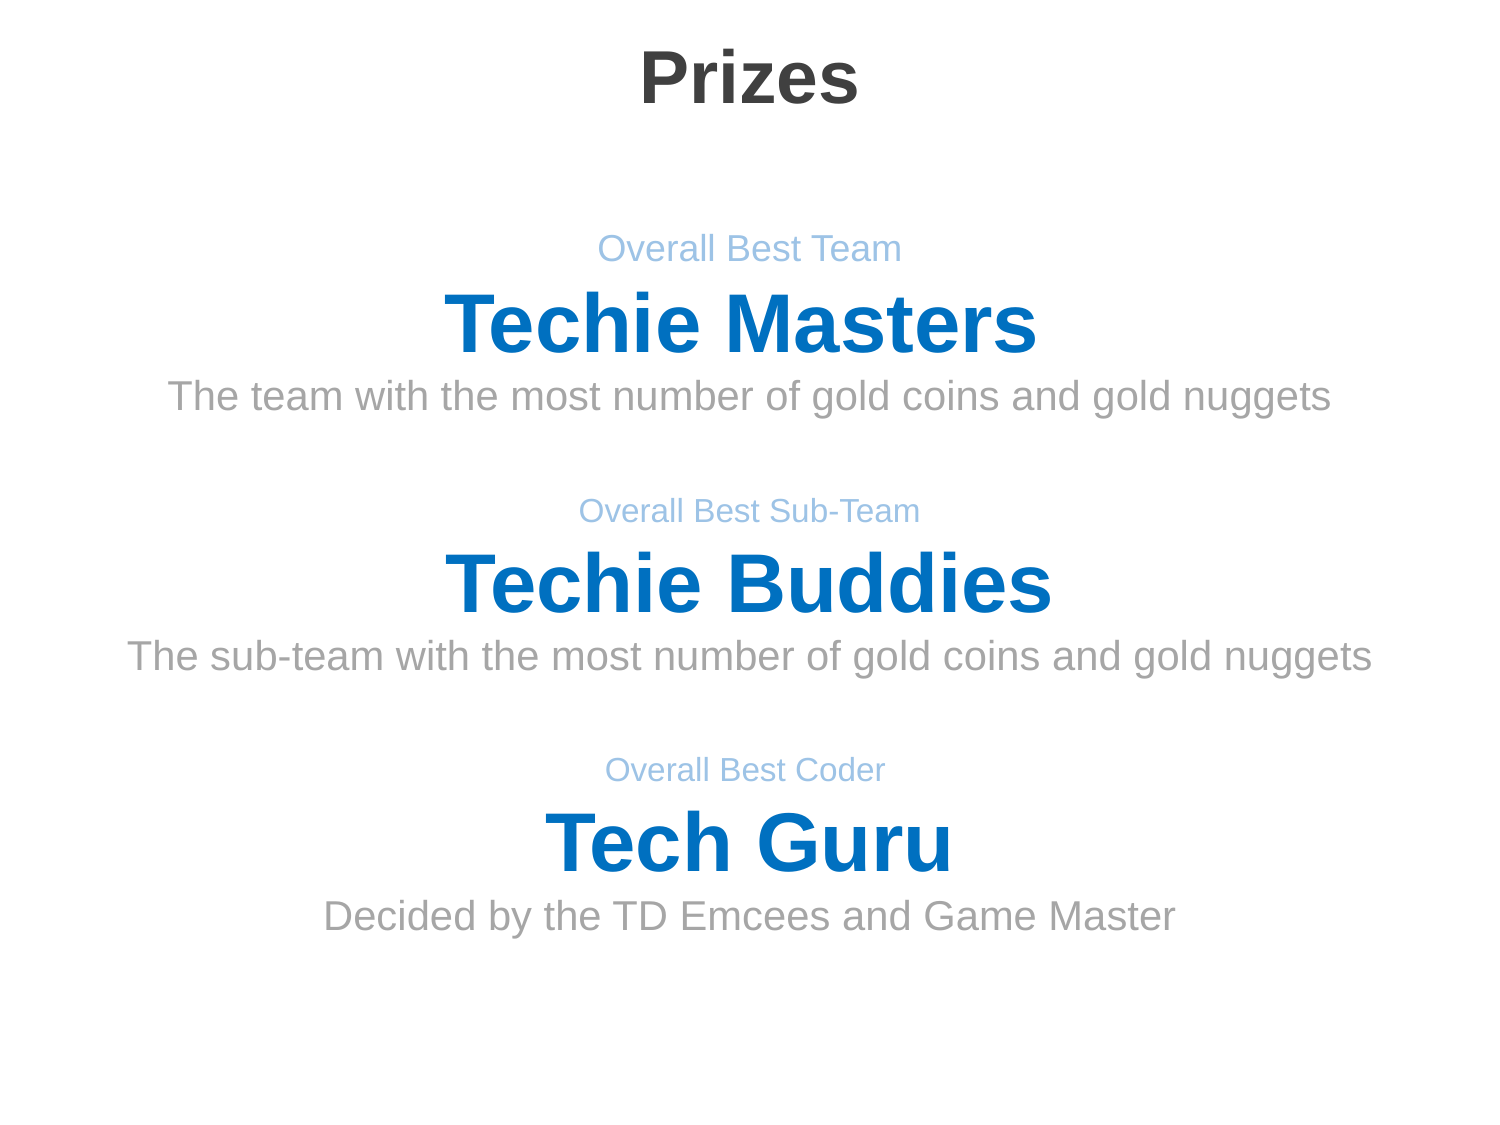

Prizes
Overall Best Team
Techie Masters
The team with the most number of gold coins and gold nuggets

Overall Best Sub-Team
Techie Buddies
The sub-team with the most number of gold coins and gold nuggets

Overall Best Coder
Tech Guru
Decided by the TD Emcees and Game Master